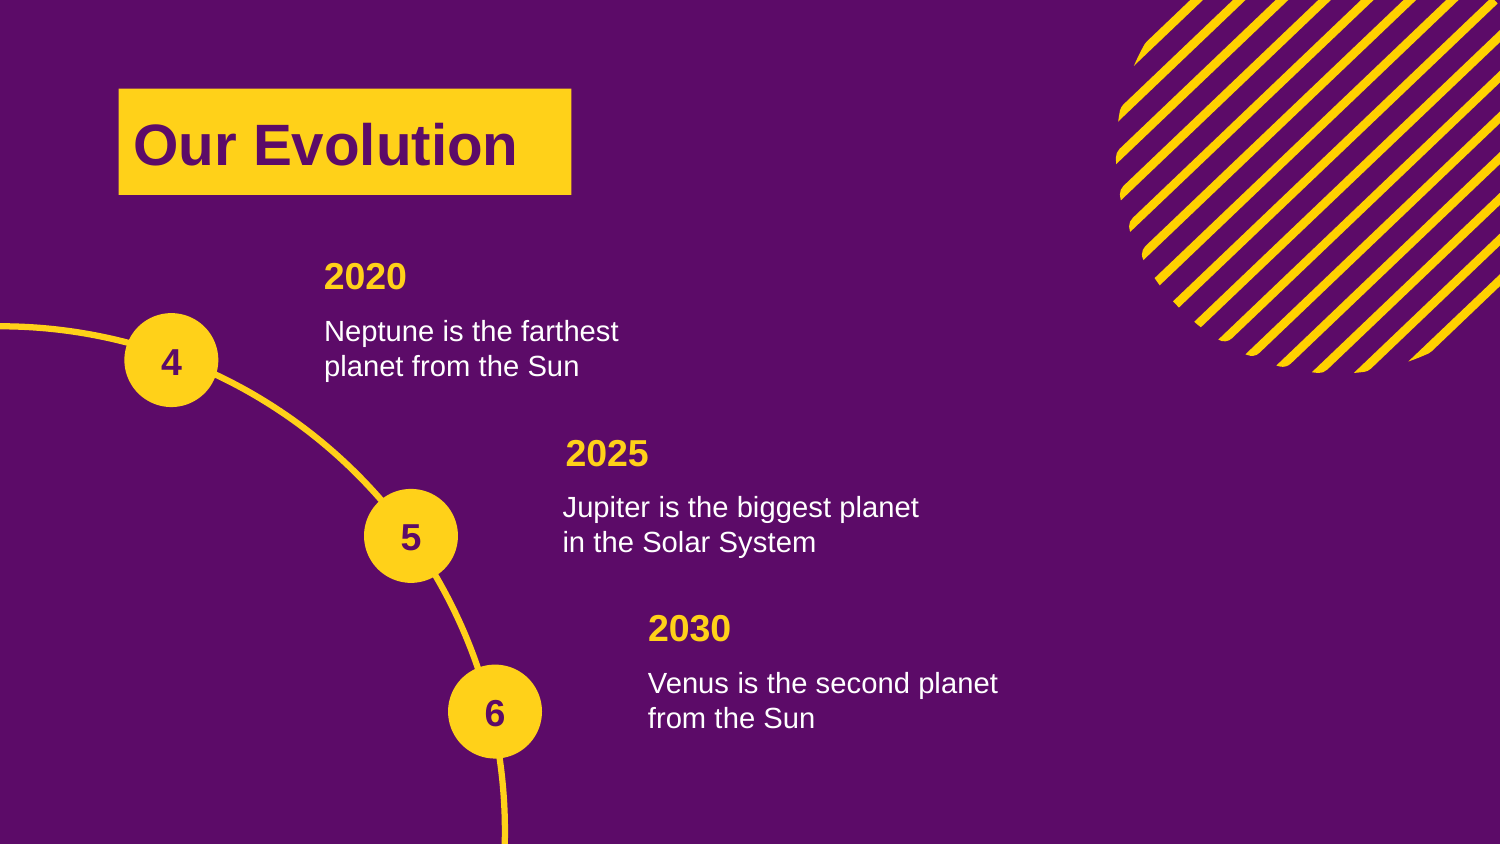

# Our Evolution
2020
Neptune is the farthest planet from the Sun

4

2025
Jupiter is the biggest planet in the Solar System

5
2030
Venus is the second planet from the Sun

6